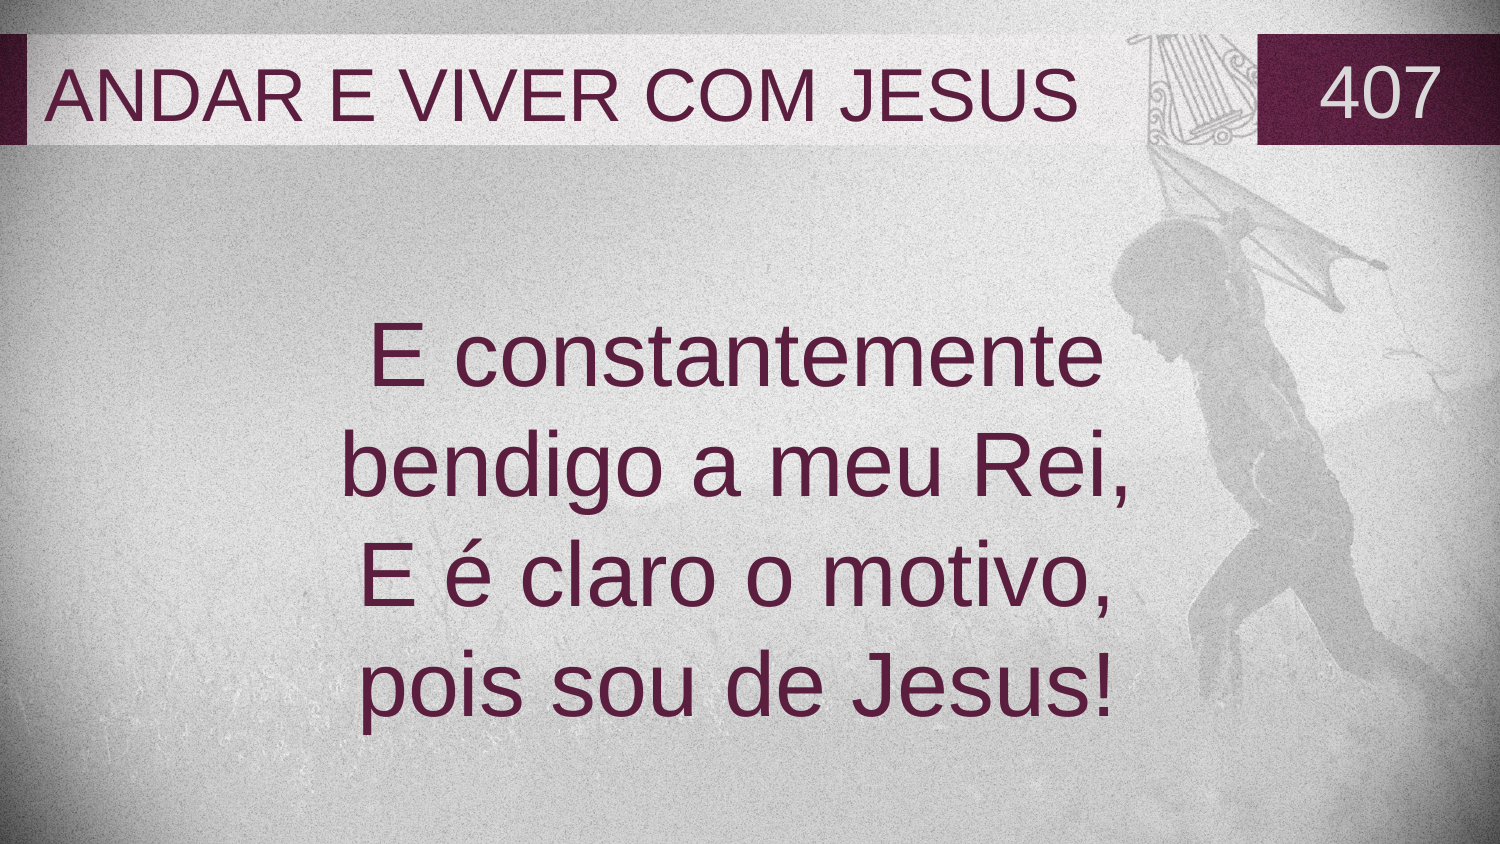

# ANDAR E VIVER COM JESUS
407
E constantemente
bendigo a meu Rei,
E é claro o motivo,
pois sou de Jesus!